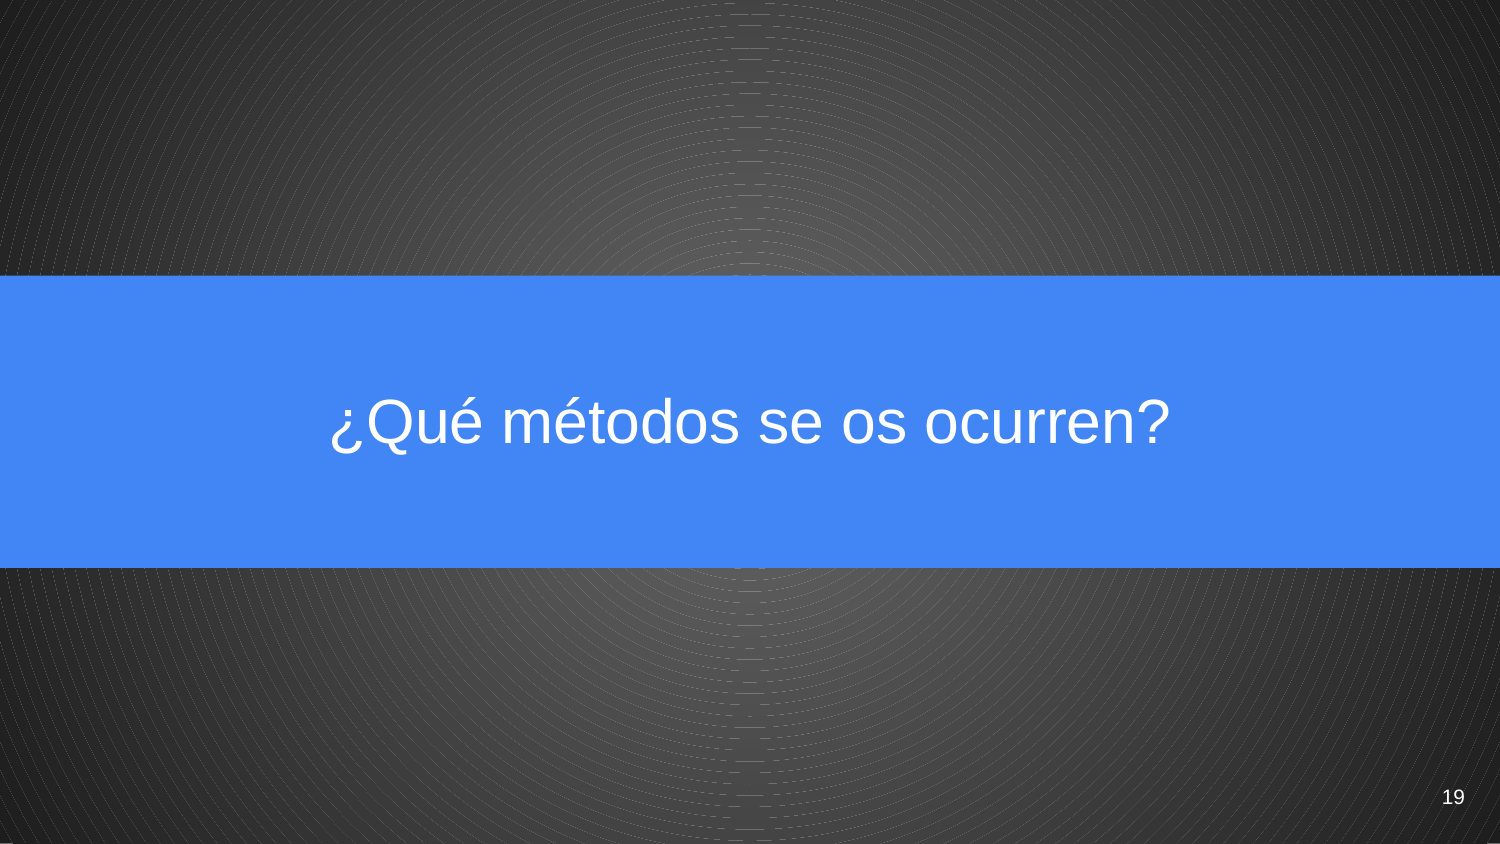

# ¿Qué métodos se os ocurren?
19